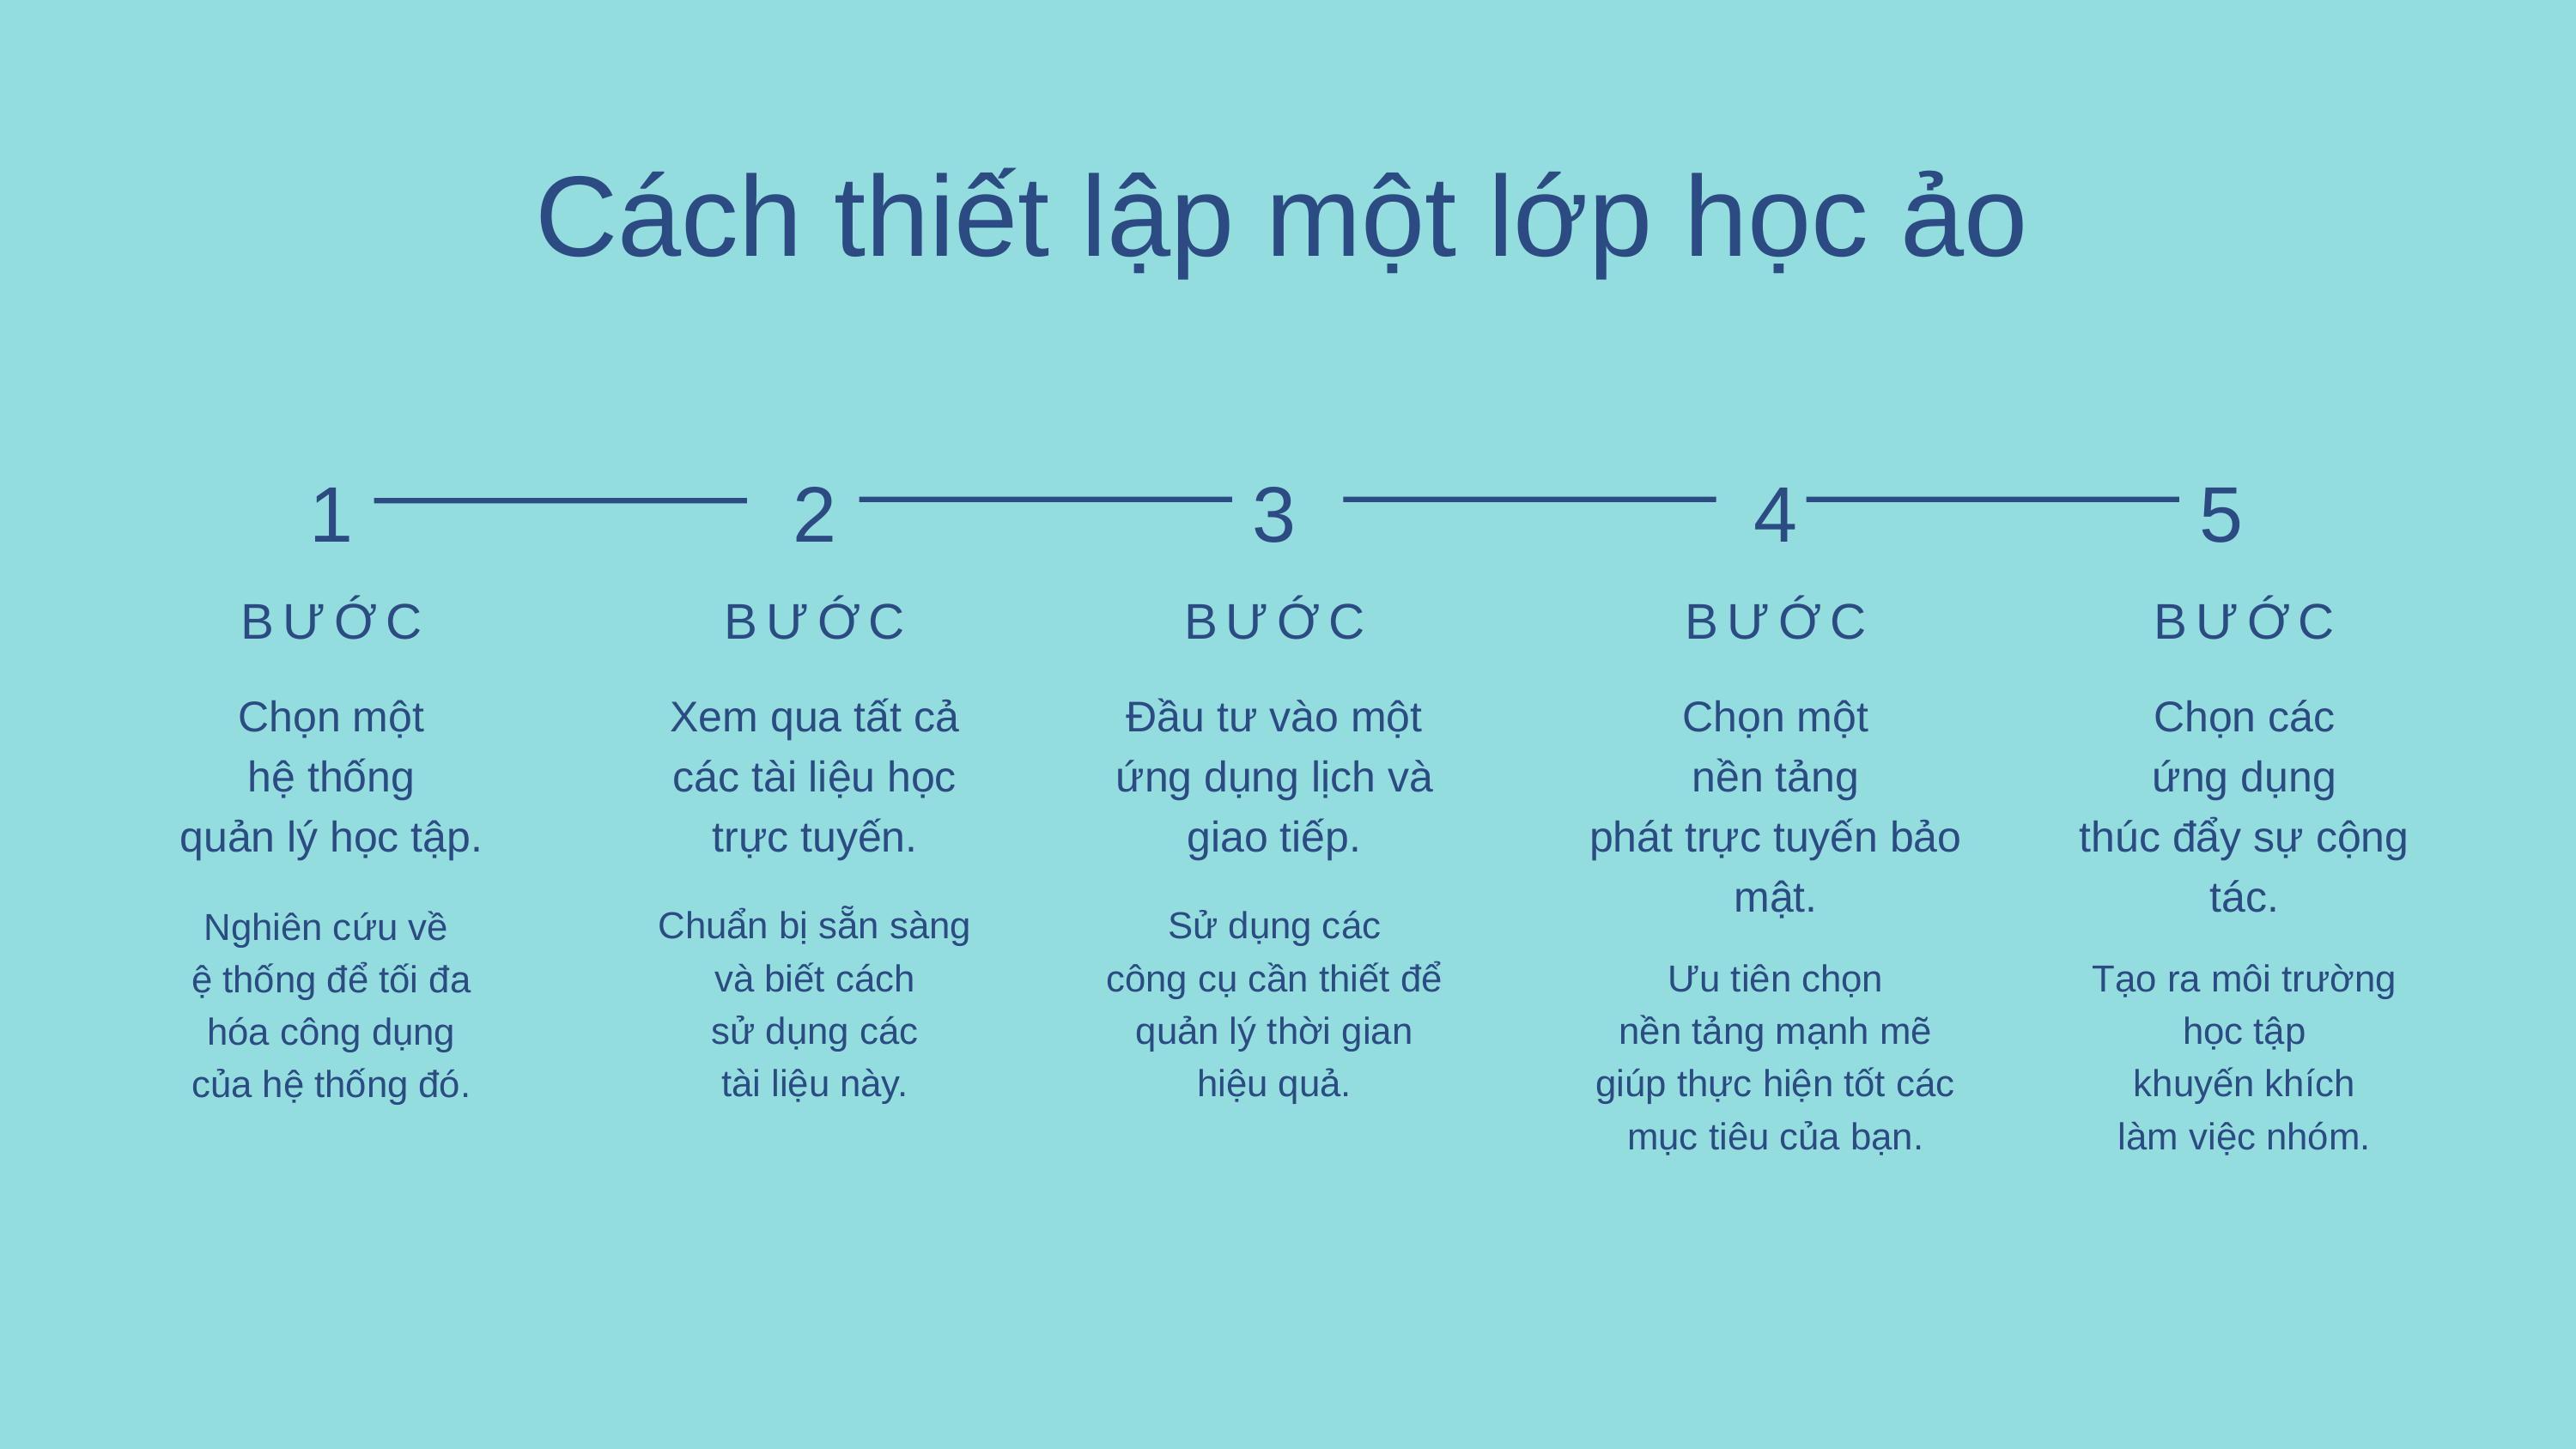

Cách thiết lập một lớp học ảo
1
2
3
4
5

BƯỚC
Chọn một
hệ thống
quản lý học tập.
Nghiên cứu về
ệ thống để tối đa hóa công dụng
của hệ thống đó.
BƯỚC
Xem qua tất cả các tài liệu học trực tuyến.
Chuẩn bị sẵn sàng và biết cách
sử dụng các
tài liệu này.
BƯỚC
Đầu tư vào một ứng dụng lịch và giao tiếp.
Sử dụng các
công cụ cần thiết để quản lý thời gian hiệu quả.
BƯỚC
Chọn một
nền tảng
phát trực tuyến bảo mật.

Ưu tiên chọn
nền tảng mạnh mẽ giúp thực hiện tốt các mục tiêu của bạn.
BƯỚC
Chọn các
ứng dụng
thúc đẩy sự cộng tác.

Tạo ra môi trường học tập
khuyến khích
làm việc nhóm.